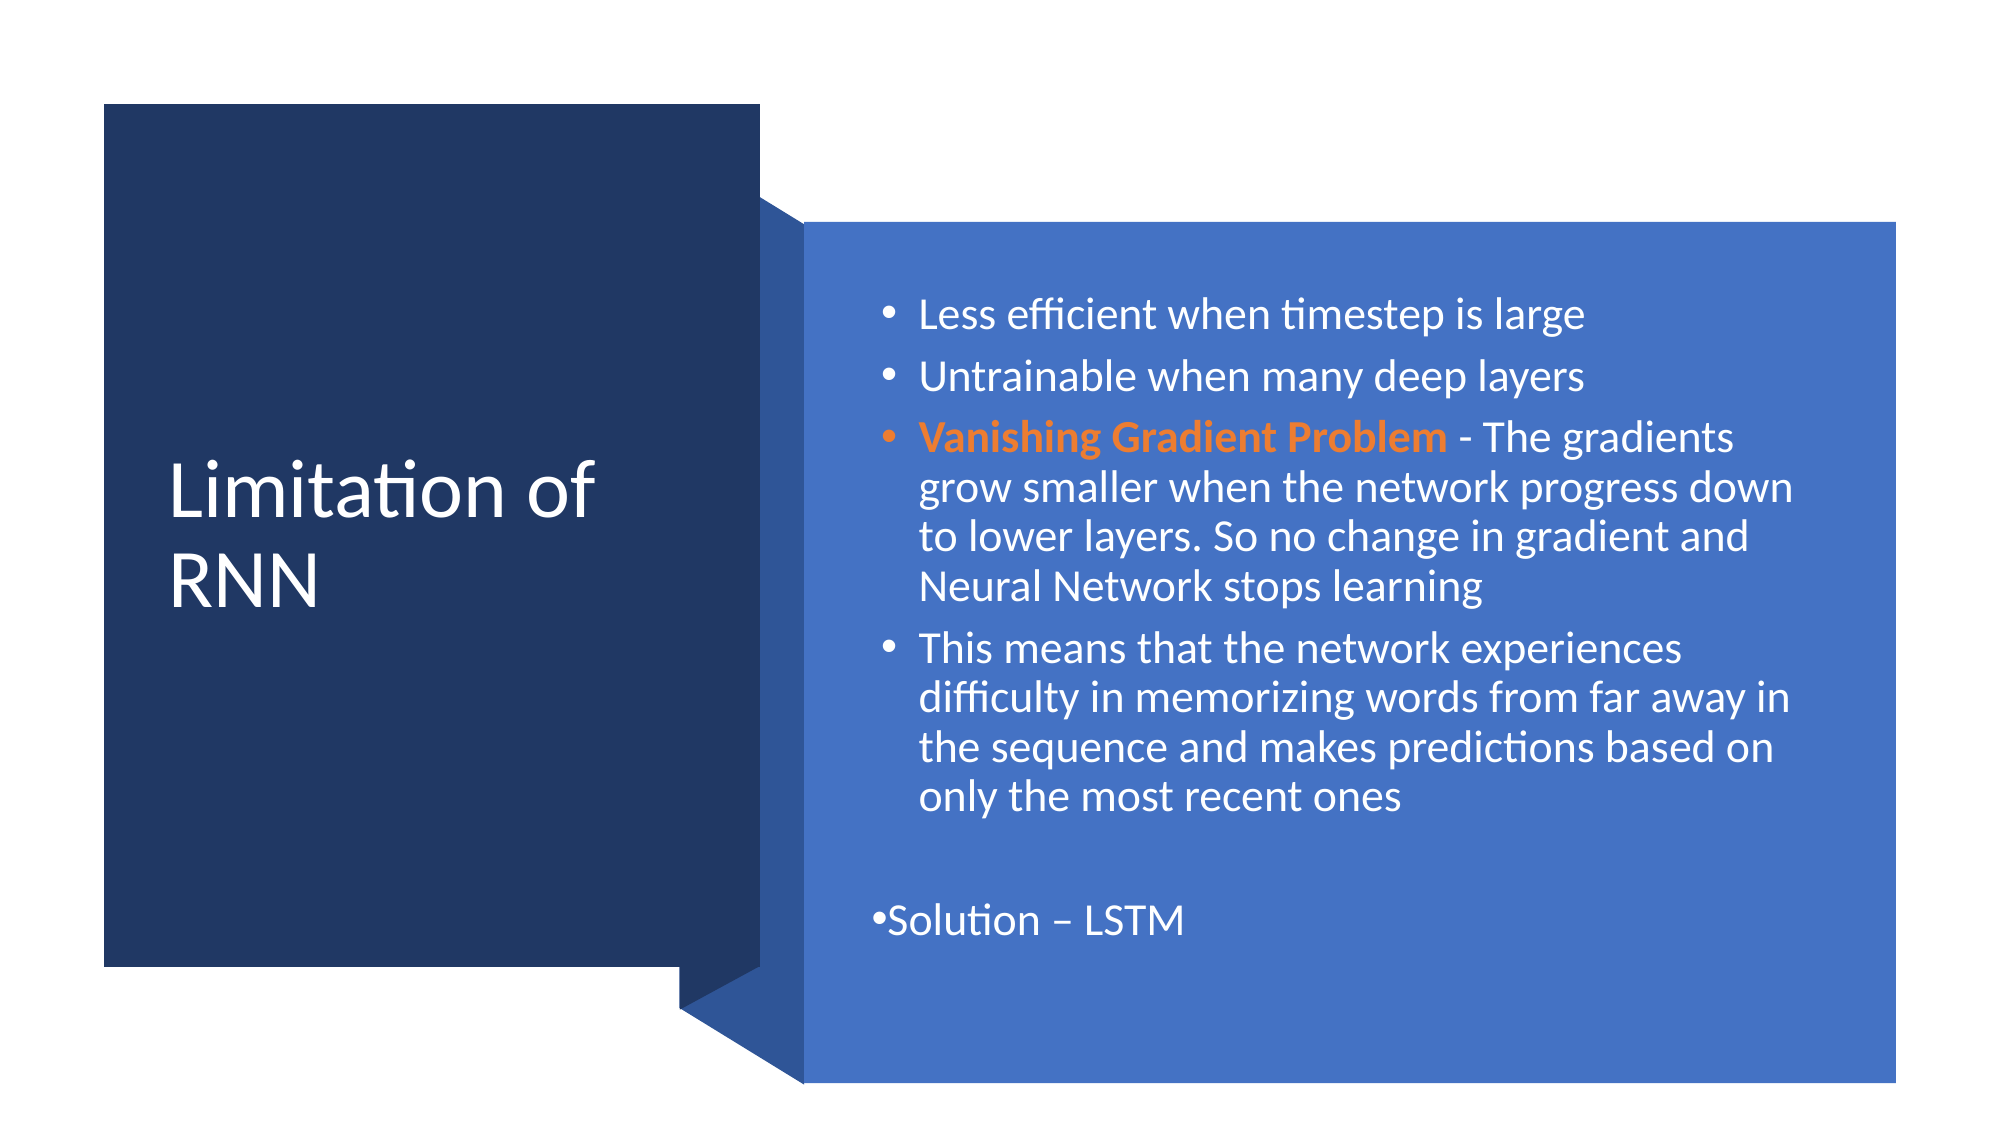

# Limitation of RNN

Less efficient when timestep is large
Untrainable when many deep layers
Vanishing Gradient Problem - The gradients grow smaller when the network progress down to lower layers. So no change in gradient and Neural Network stops learning
This means that the network experiences difficulty in memorizing words from far away in the sequence and makes predictions based on only the most recent ones

Solution – LSTM